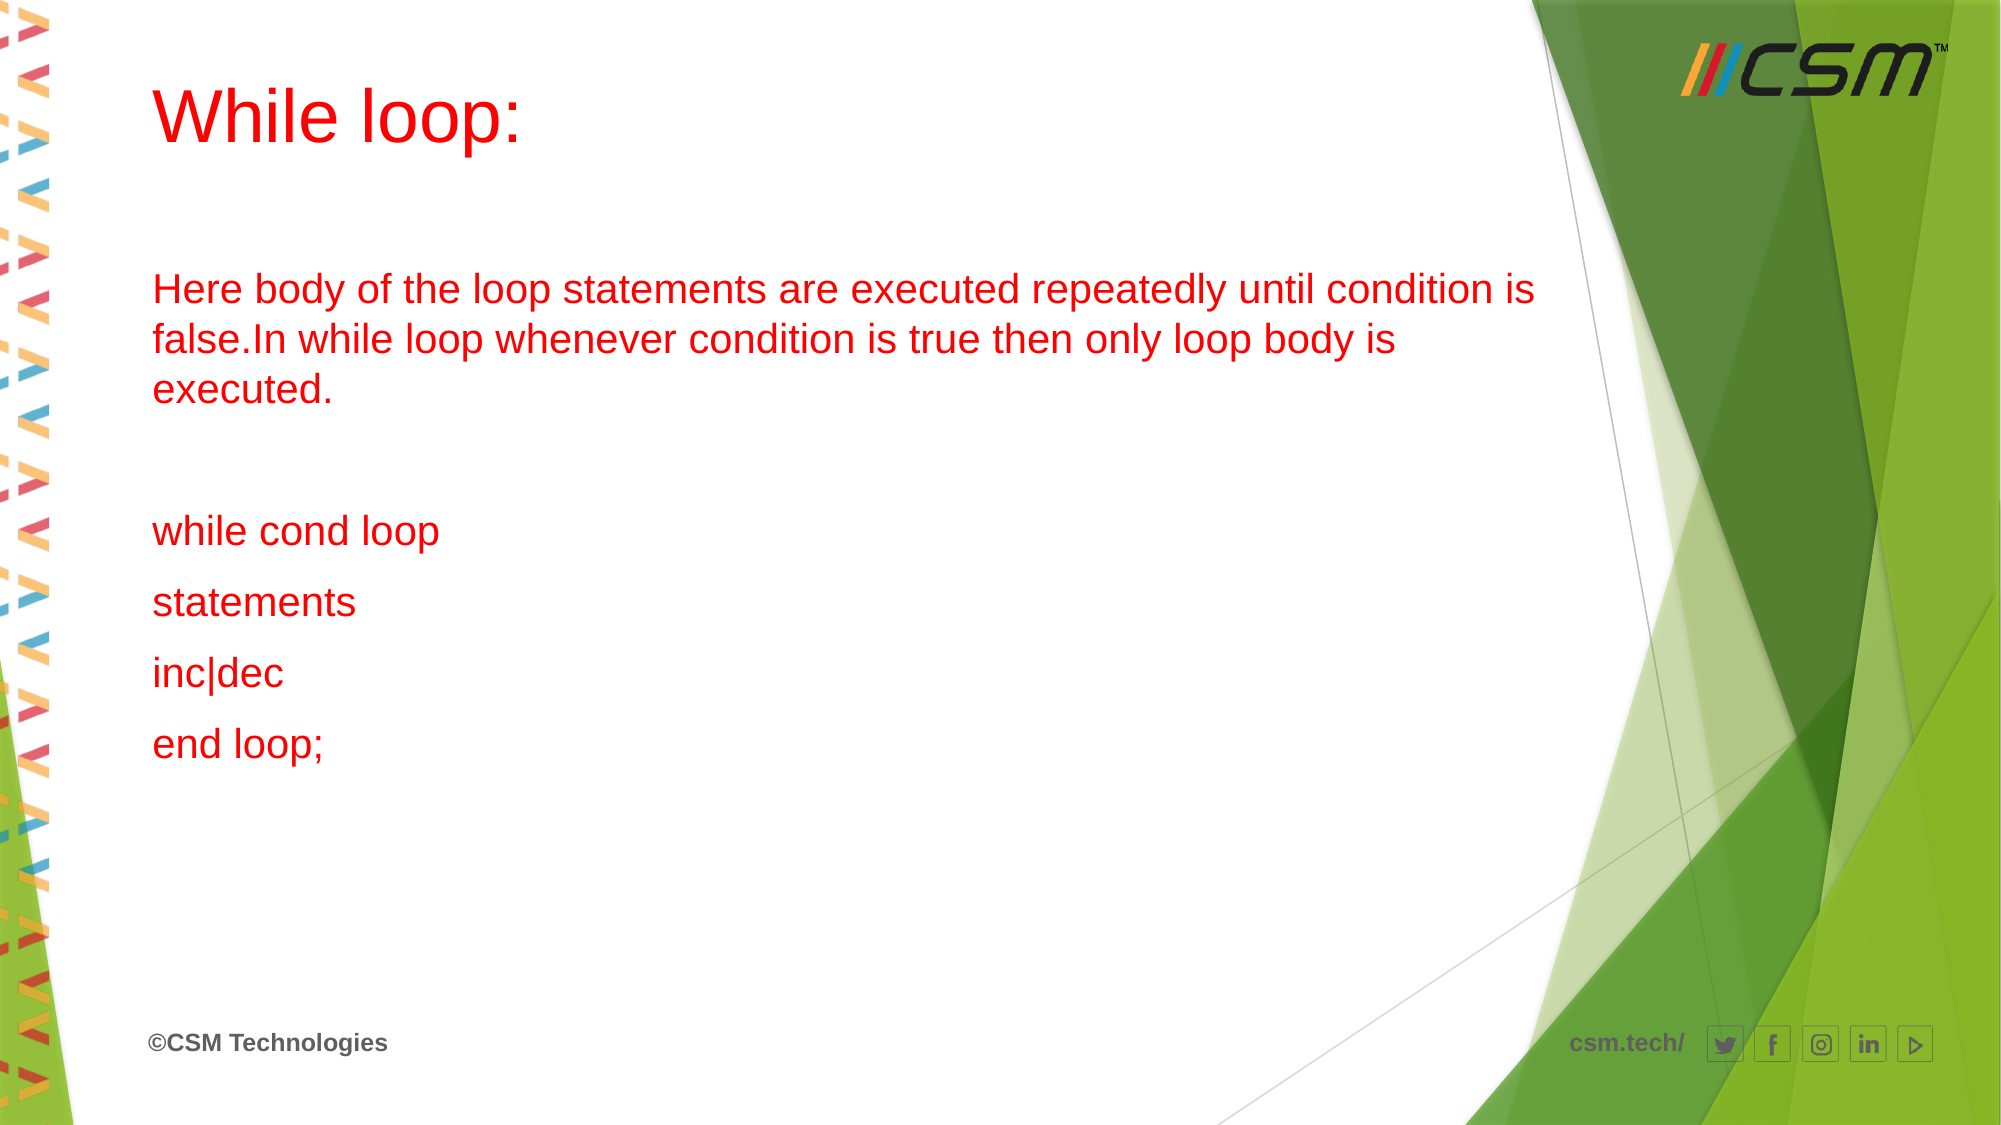

# While loop:
Here body of the loop statements are executed repeatedly until condition is false.In while loop whenever condition is true then only loop body is executed.

while cond loop
statements
inc|dec
end loop;